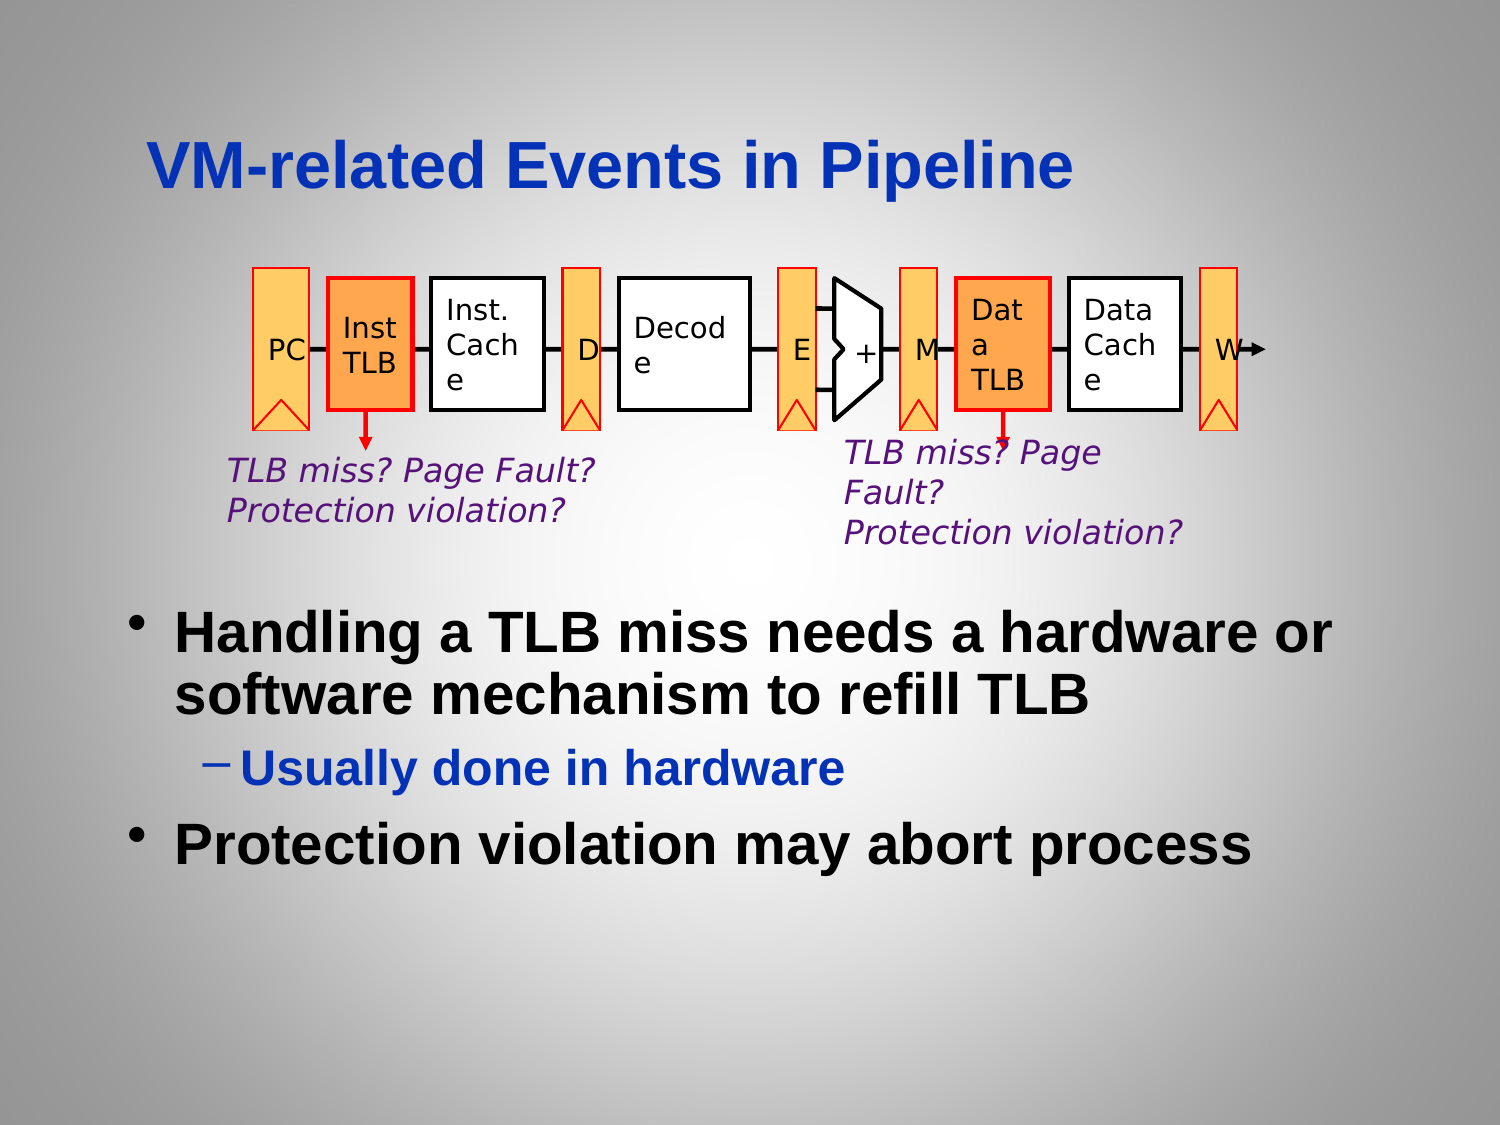

# VM-related Events in Pipeline
PC

D

E

M

W

Inst TLB
Inst. Cache
Decode

Data TLB
Data Cache

+

TLB miss? Page Fault?
Protection violation?
TLB miss? Page Fault?
Protection violation?
Handling a TLB miss needs a hardware or software mechanism to refill TLB
Usually done in hardware
Protection violation may abort process